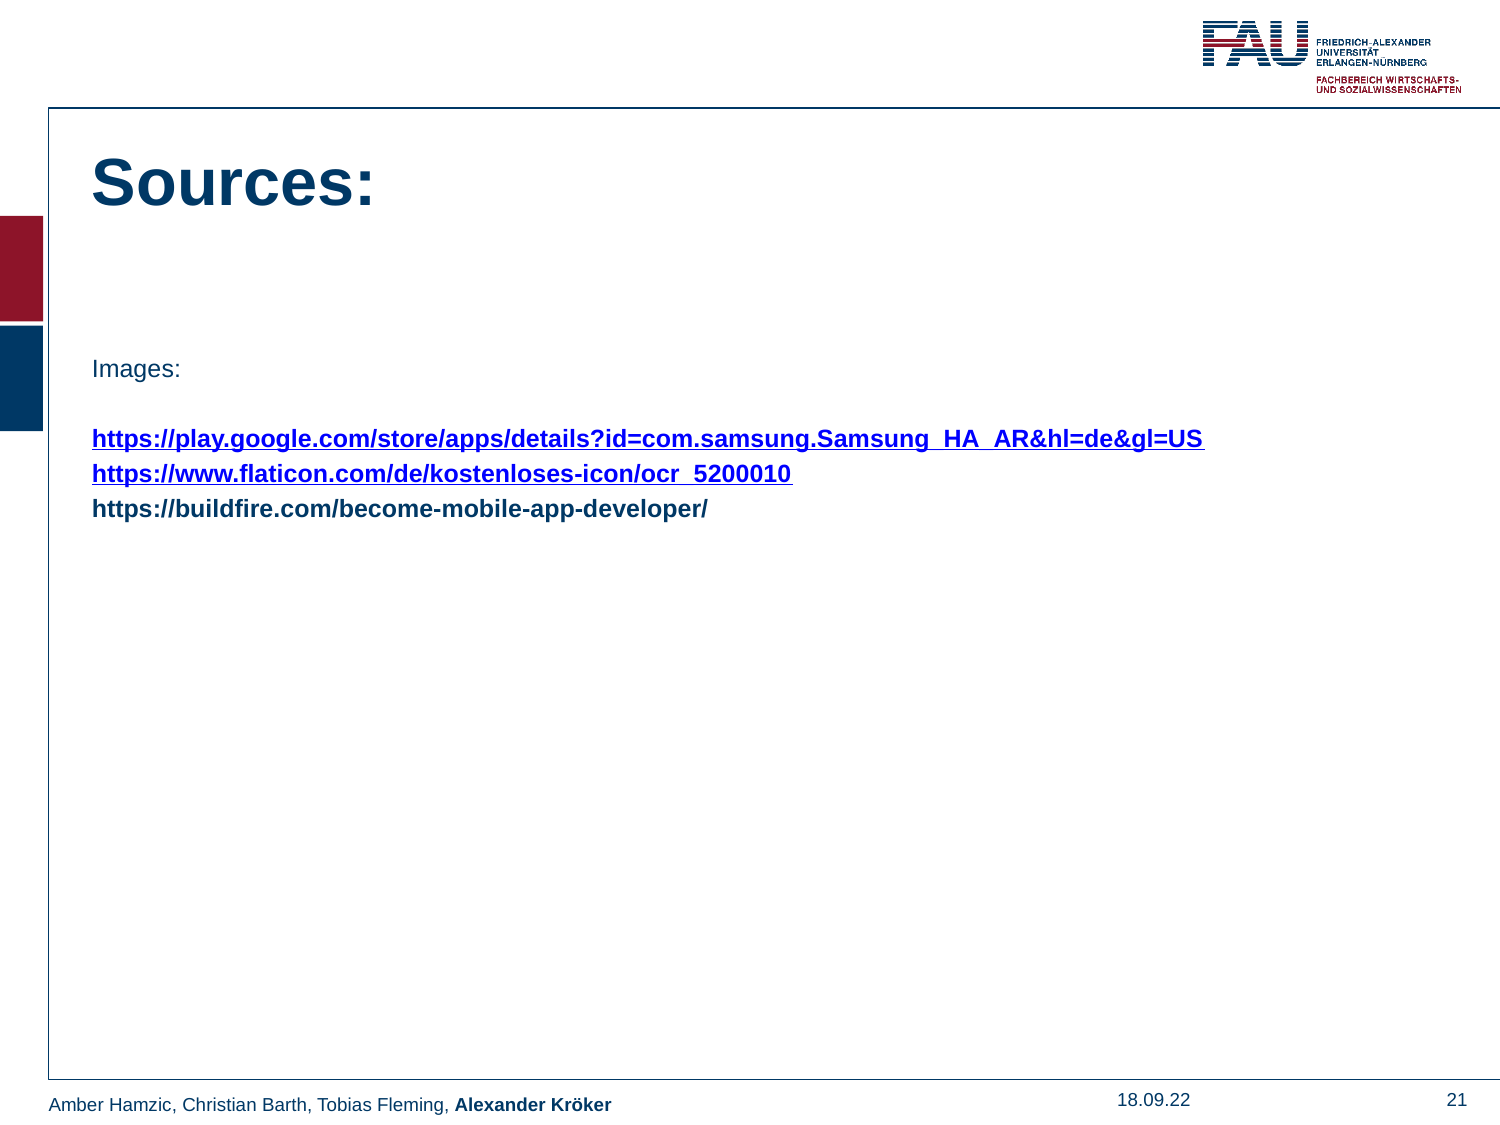

Sources:

Images:

https://play.google.com/store/apps/details?id=com.samsung.Samsung_HA_AR&hl=de&gl=US
https://www.flaticon.com/de/kostenloses-icon/ocr_5200010
https://buildfire.com/become-mobile-app-developer/

18.09.22
21
Amber Hamzic, Christian Barth, Tobias Fleming, Alexander Kröker